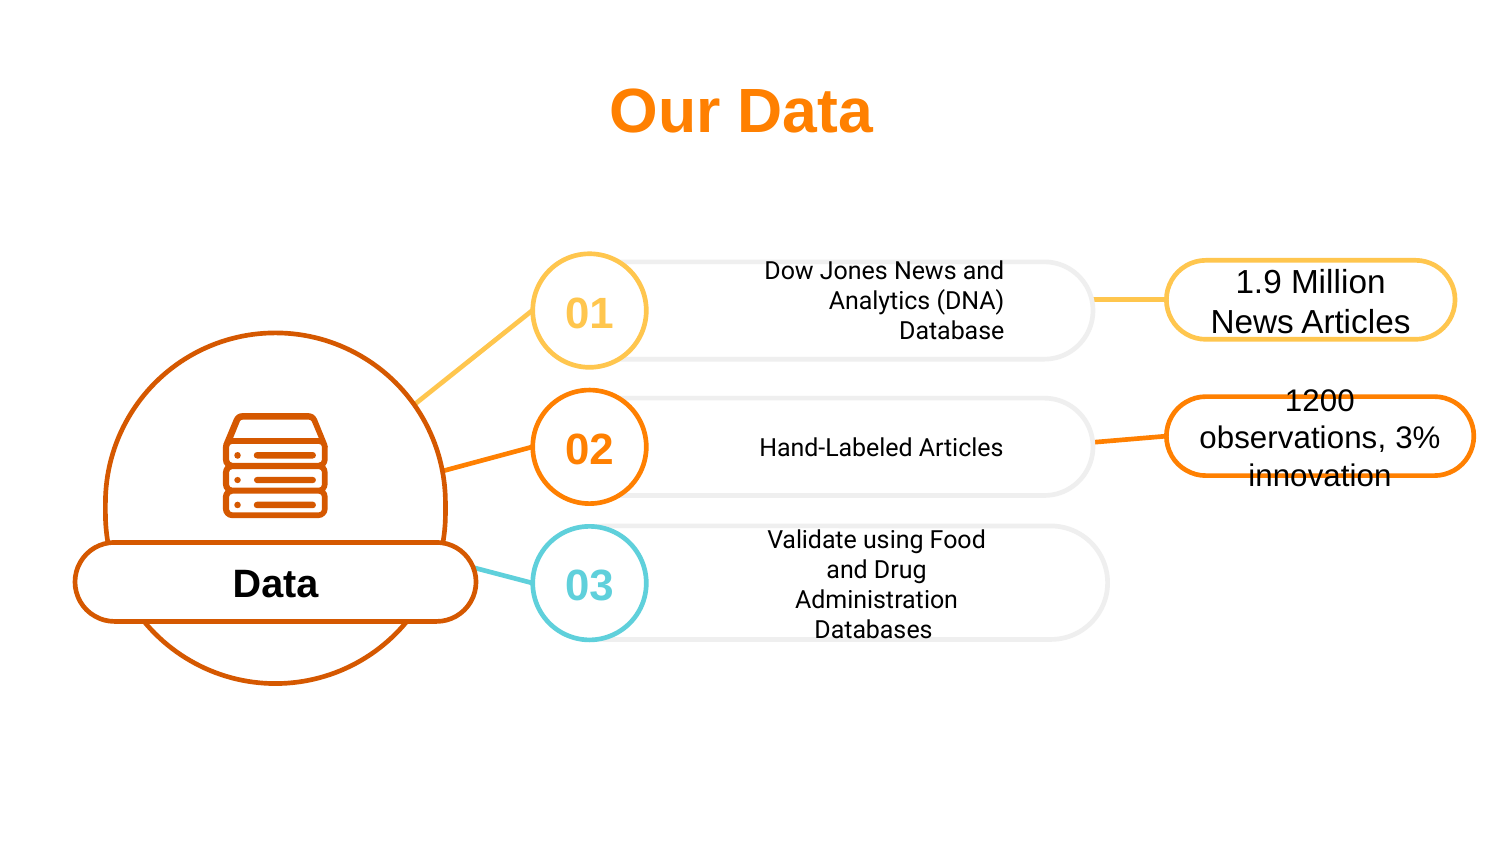

# Our Data
01
1.9 Million News Articles

Dow Jones News and Analytics (DNA) Database

02
1200 observations, 3% innovation

Hand-Labeled Articles

03
Data
Validate using Food and Drug Administration Databases